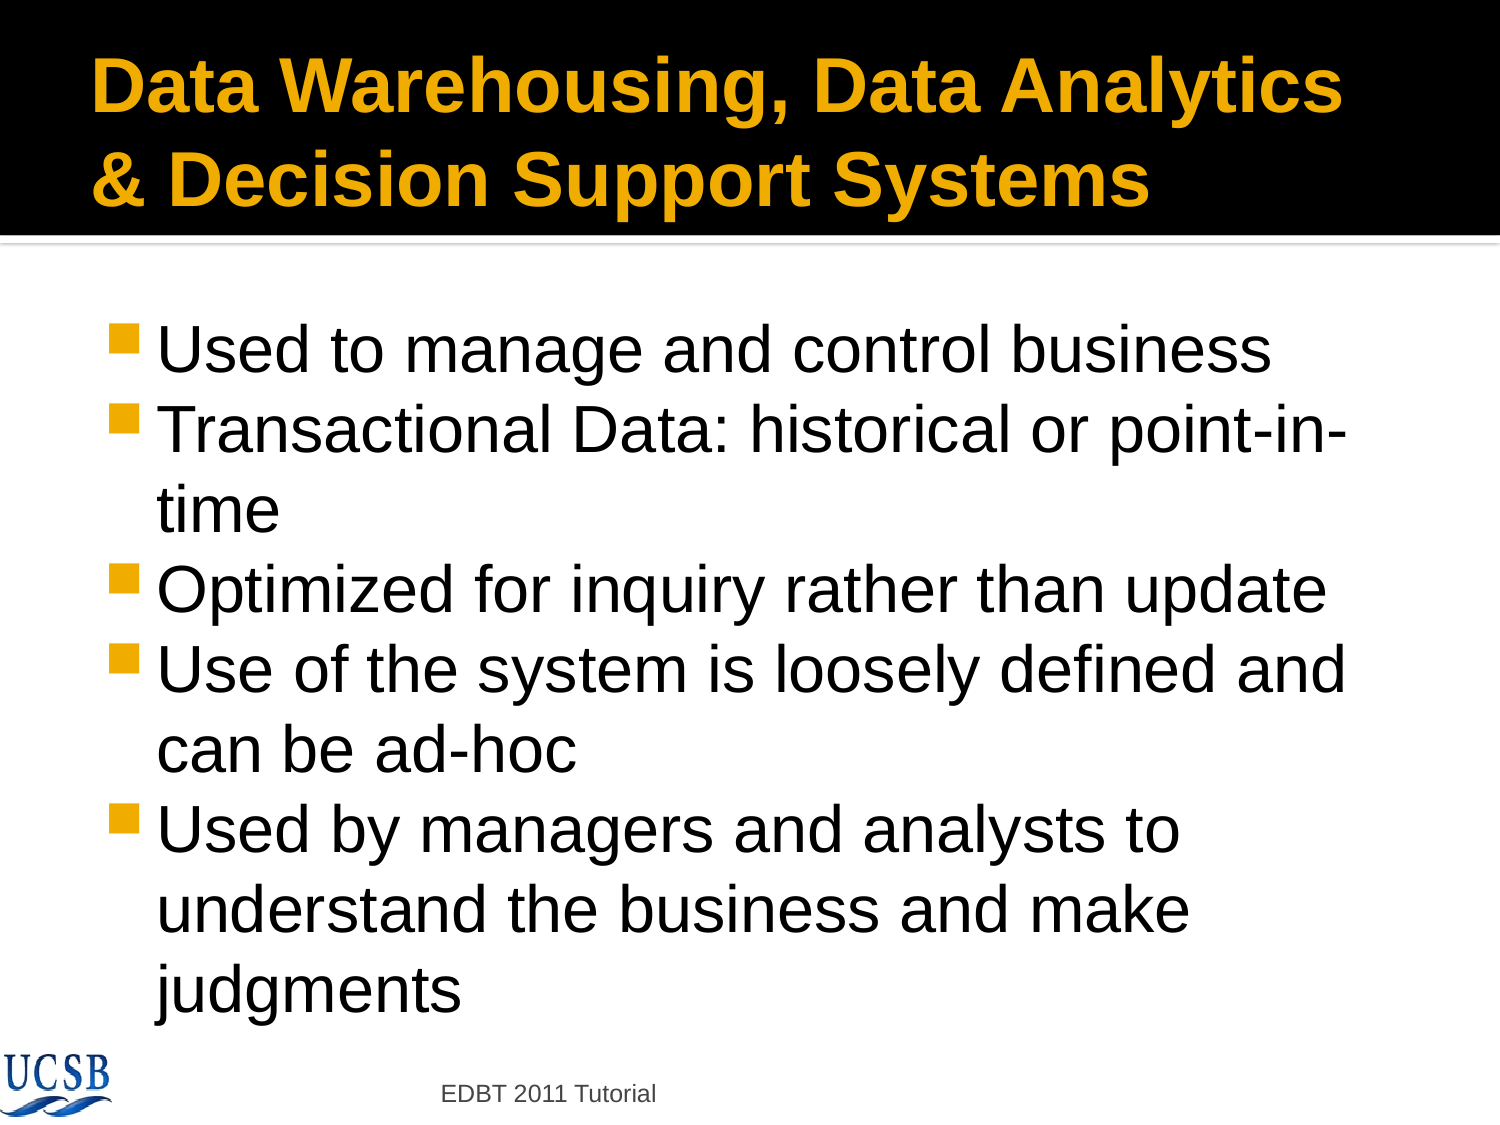

# Data Warehousing, Data Analytics & Decision Support Systems
Used to manage and control business
Transactional Data: historical or point-in-time
Optimized for inquiry rather than update
Use of the system is loosely defined and can be ad-hoc
Used by managers and analysts to understand the business and make judgments

EDBT 2011 Tutorial